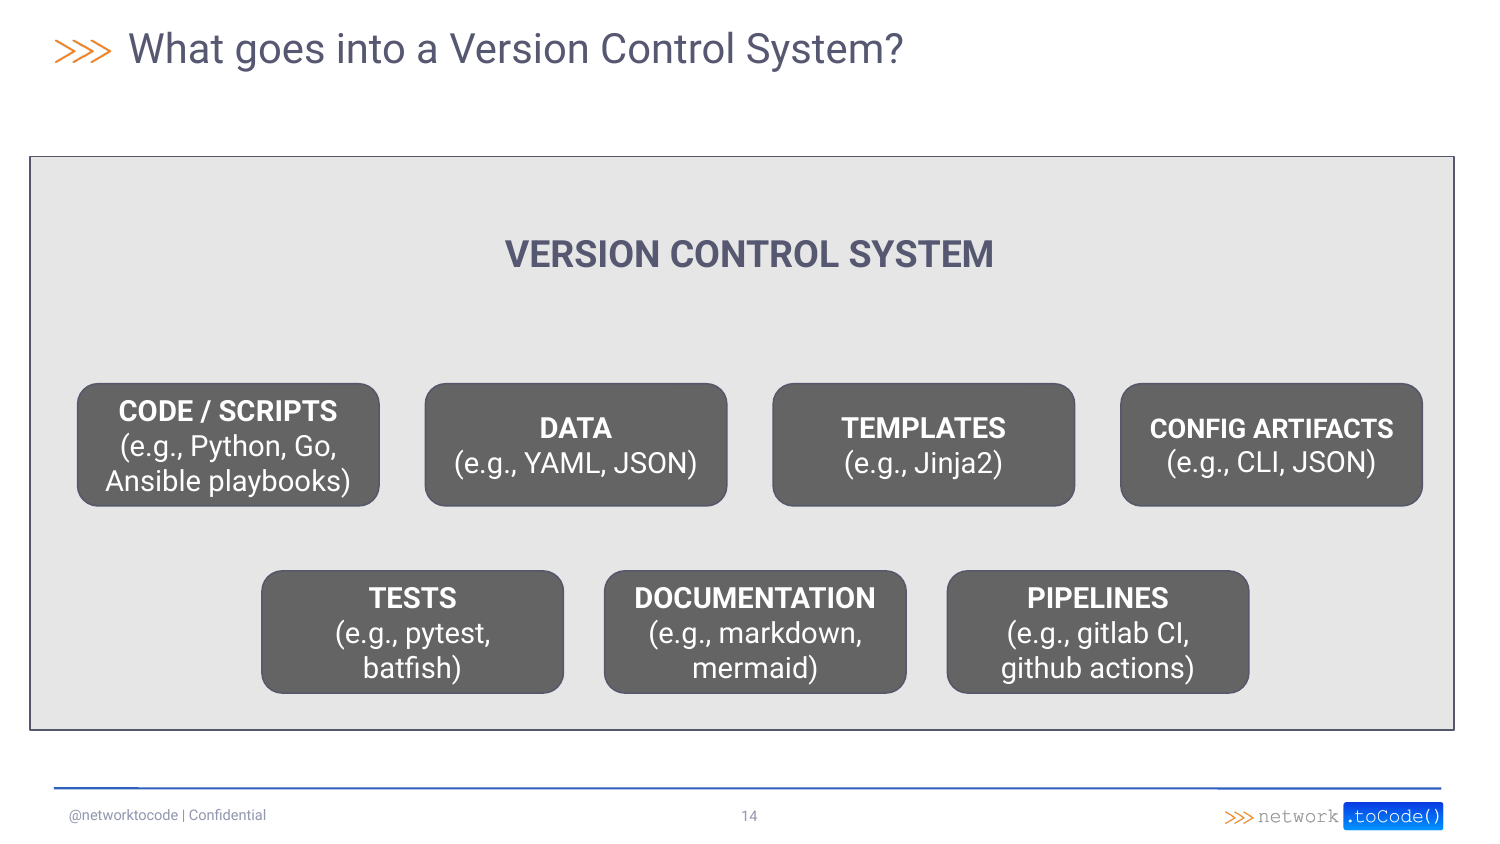

# What goes into a Version Control System?

VERSION CONTROL SYSTEM
CODE / SCRIPTS
(e.g., Python, Go, Ansible playbooks)
DATA
(e.g., YAML, JSON)
TEMPLATES
(e.g., Jinja2)
CONFIG ARTIFACTS
(e.g., CLI, JSON)
TESTS
(e.g., pytest, batfish)
DOCUMENTATION
(e.g., markdown, mermaid)
PIPELINES
(e.g., gitlab CI, github actions)